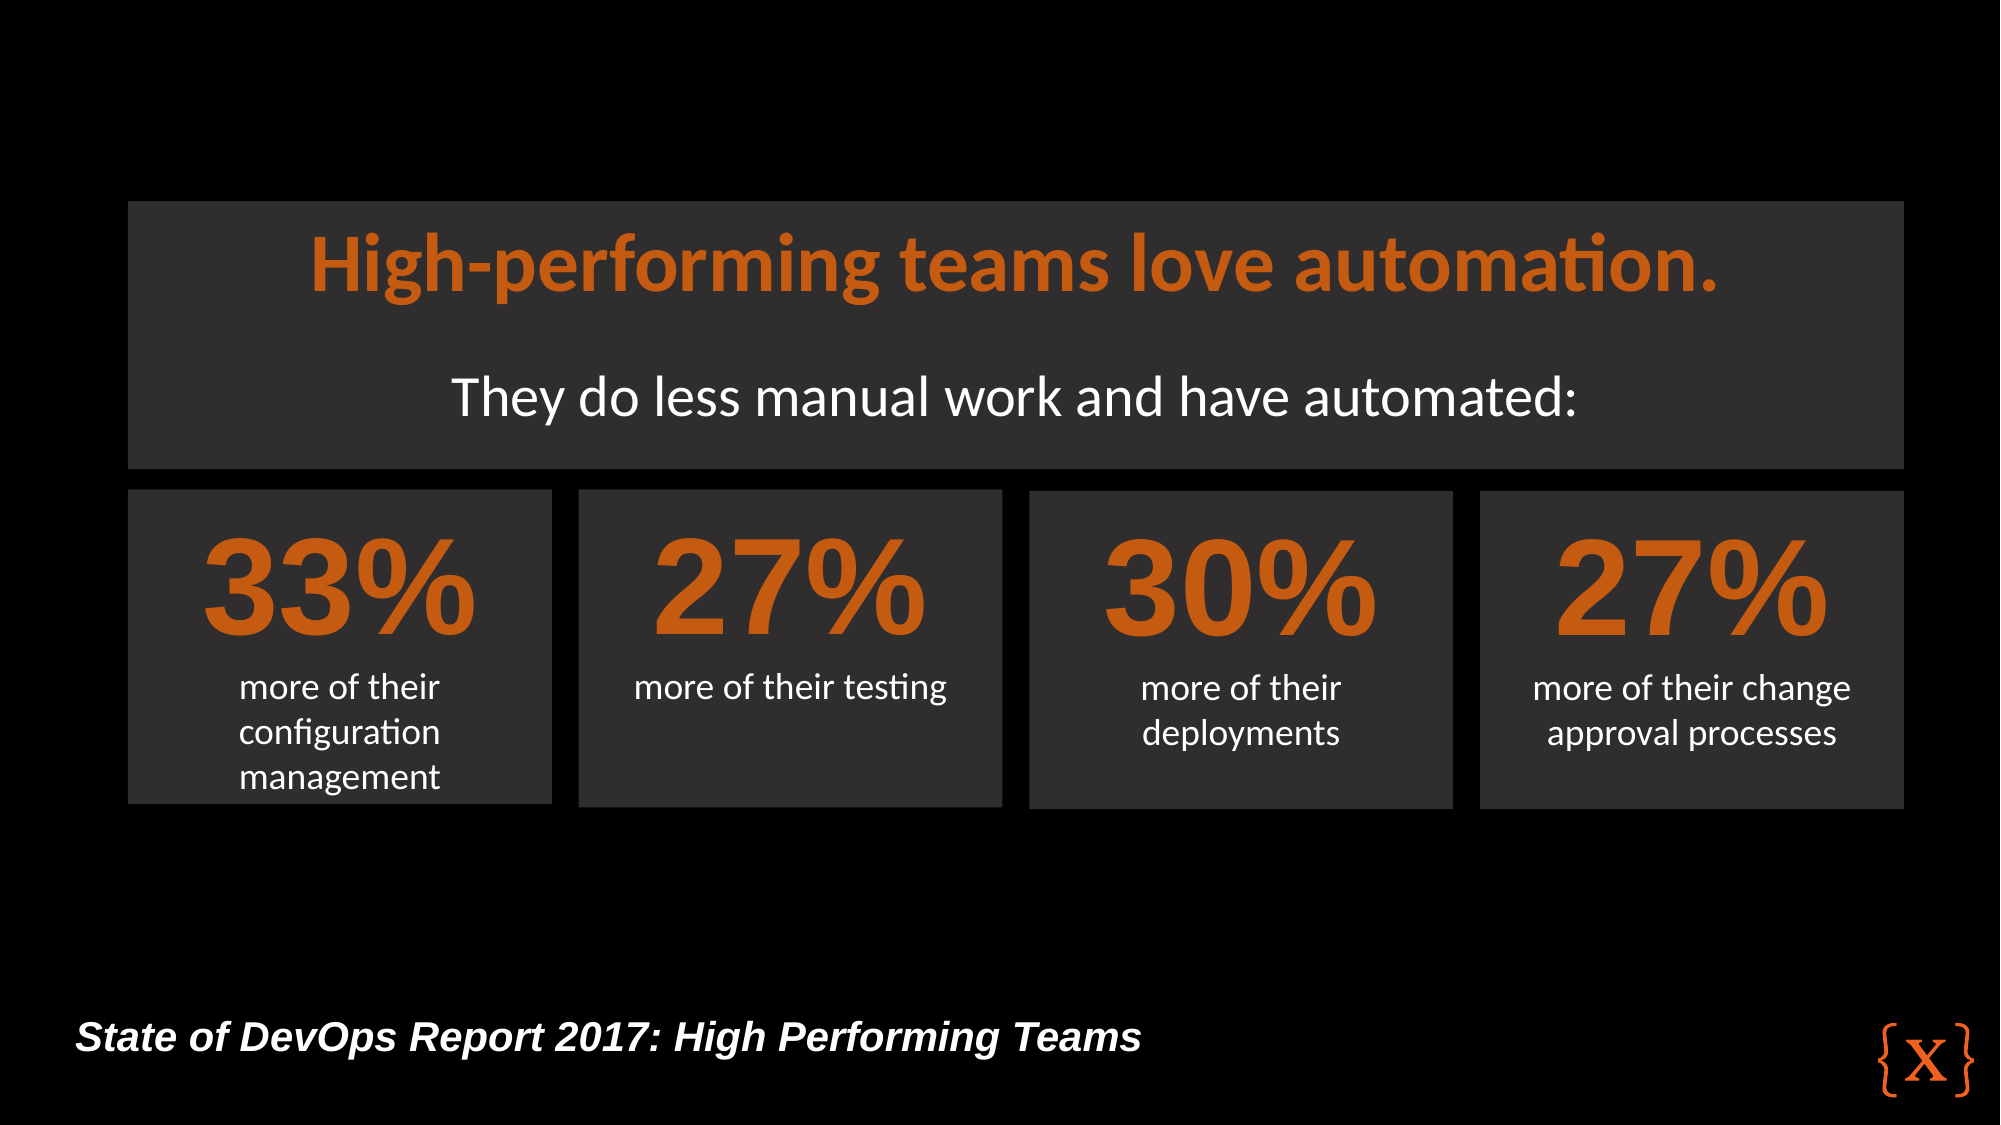

High-performing teams love automation.

They do less manual work and have automated:
27%
more of their testing
33%
more of their configuration management
30%
more of their deployments
27%
more of their change approval processes
State of DevOps Report 2017: High Performing Teams